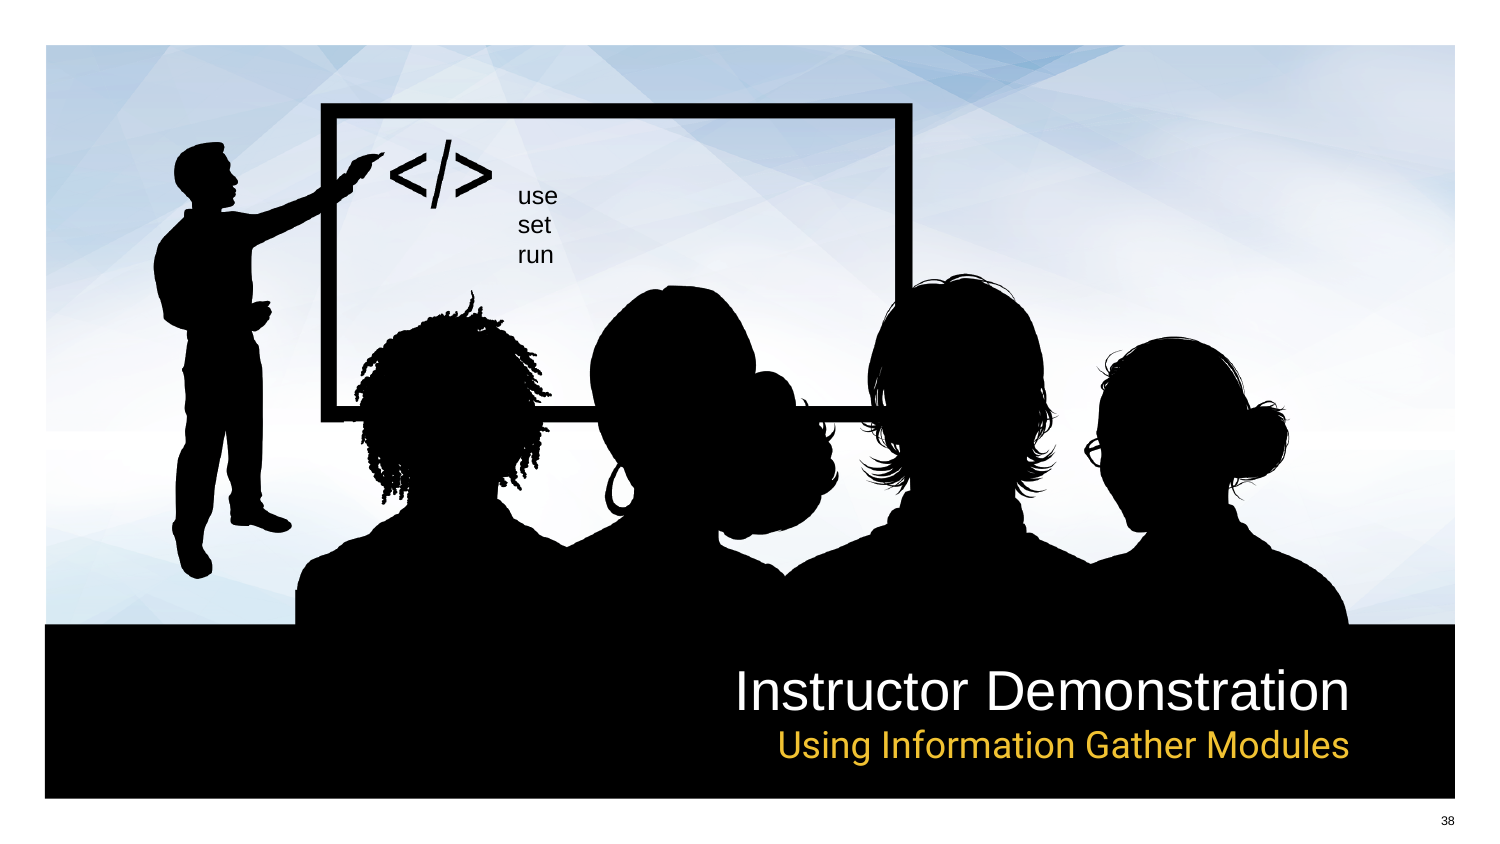

use
set
run
# Using Information Gather Modules

38